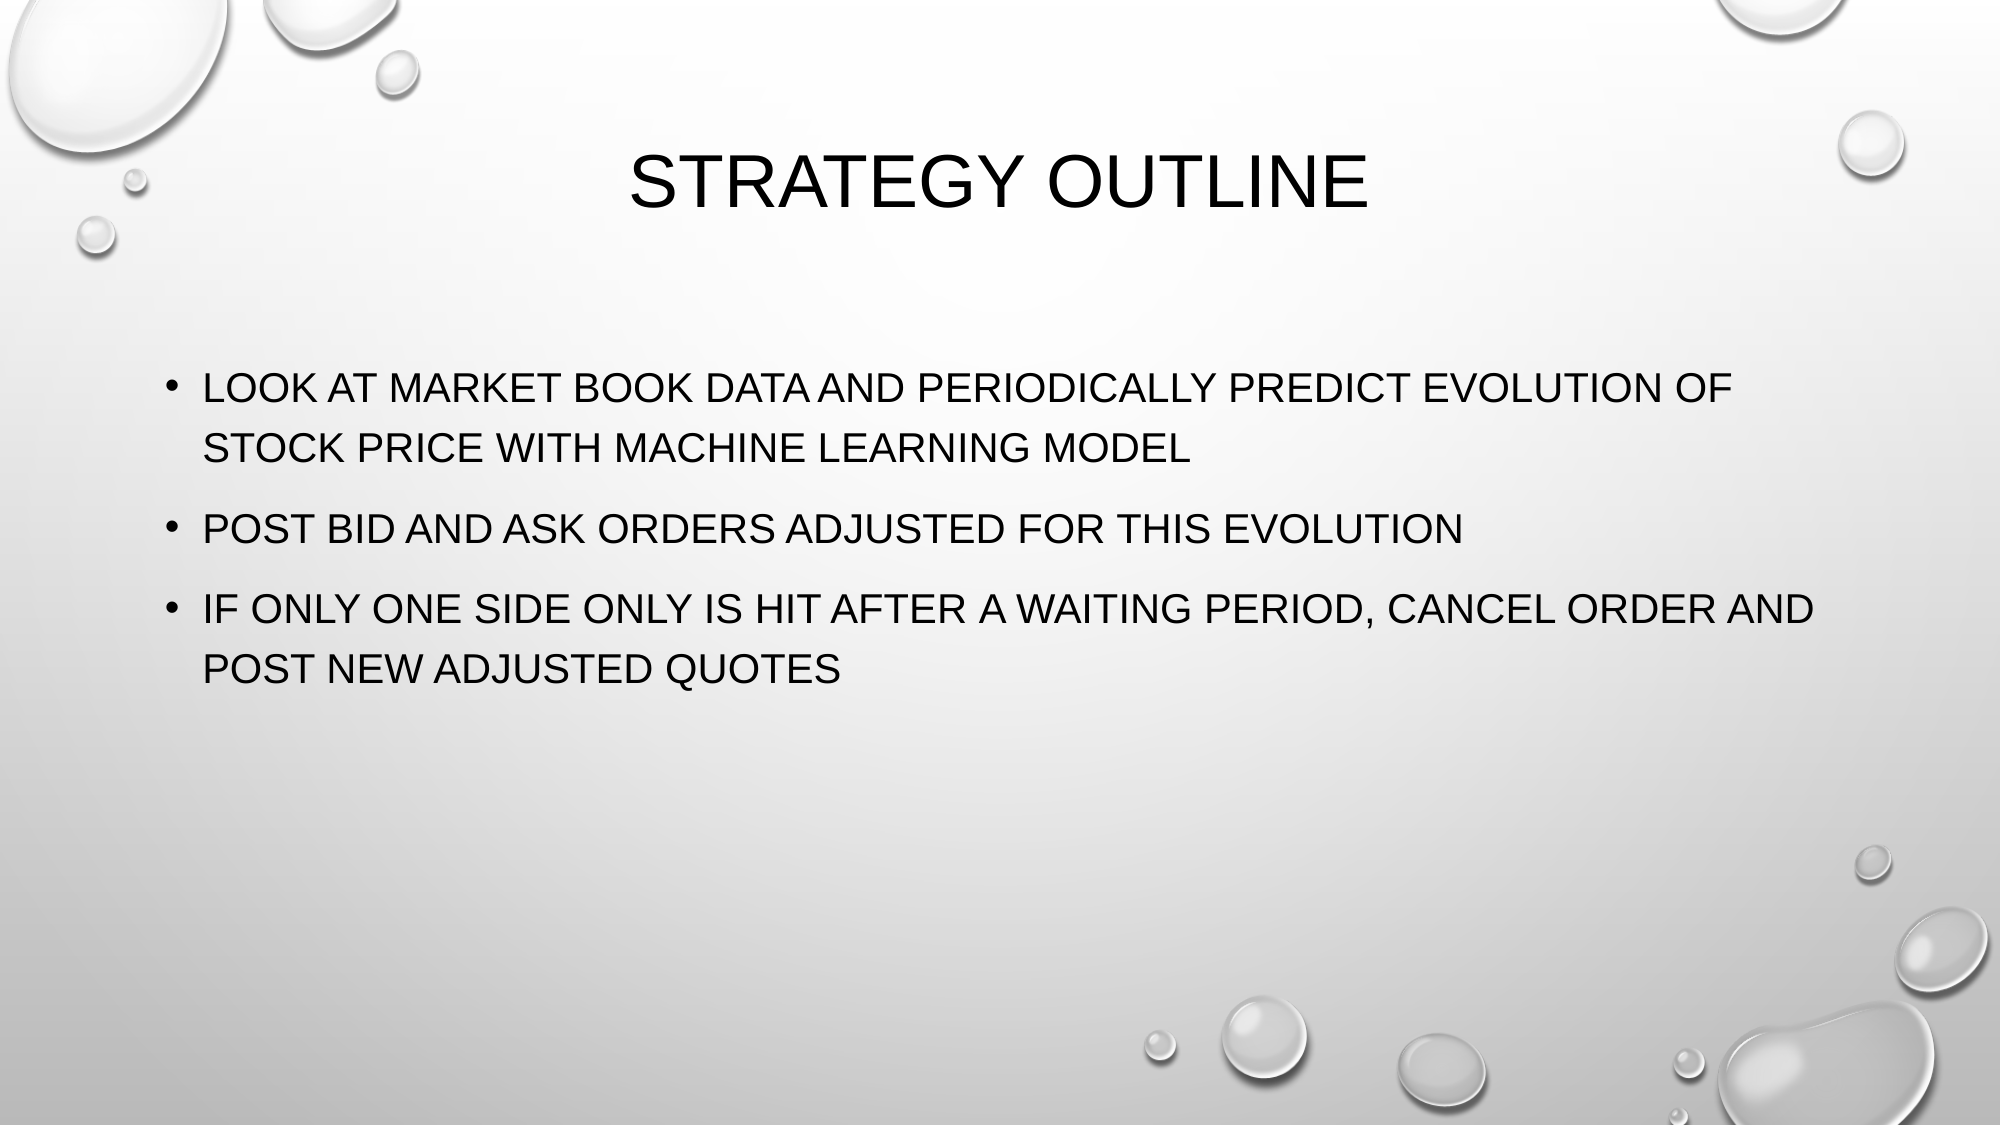

# Strategy outline
Look at market book data and periodically PREDICT evolution of stock price with machine learning model
post bid and ask orders adjusted for this evolution
If only one side only is hit after a waiting period, cancel order and post new adjusted quotes